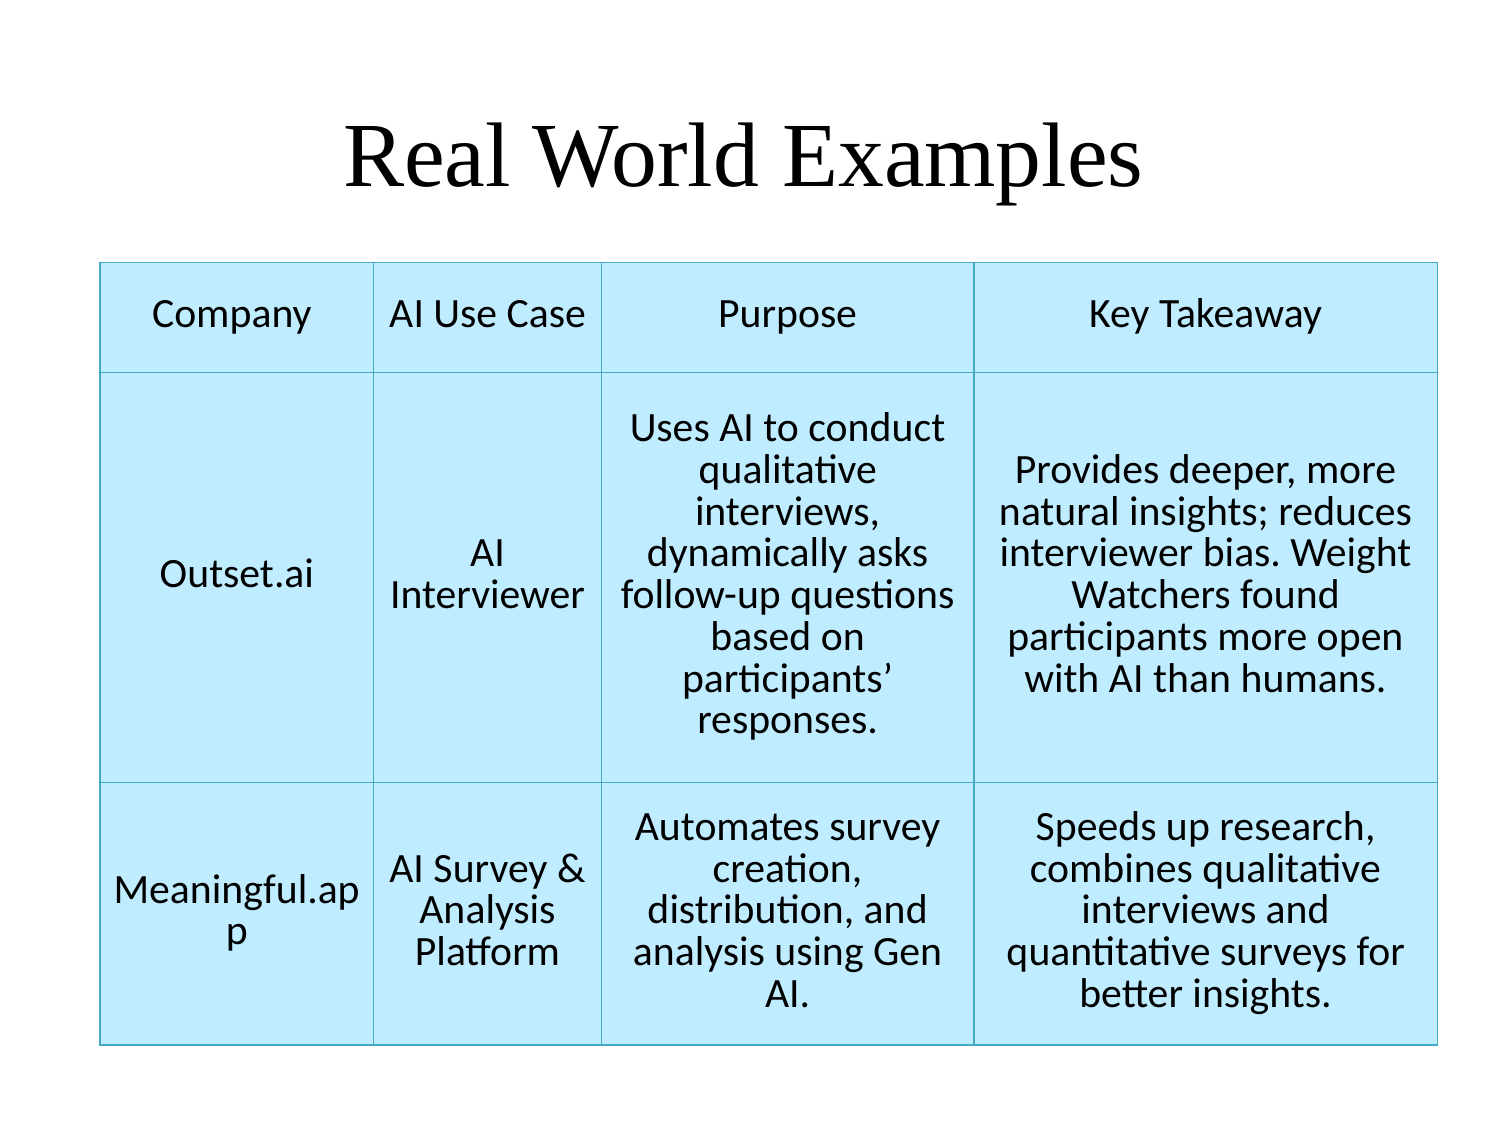

Real World Examples
| Company | AI Use Case | Purpose | Key Takeaway |
| --- | --- | --- | --- |
| Outset.ai | AI Interviewer | Uses AI to conduct qualitative interviews, dynamically asks follow-up questions based on participants’ responses. | Provides deeper, more natural insights; reduces interviewer bias. Weight Watchers found participants more open with AI than humans. |
| Meaningful.app | AI Survey & Analysis Platform | Automates survey creation, distribution, and analysis using Gen AI. | Speeds up research, combines qualitative interviews and quantitative surveys for better insights. |